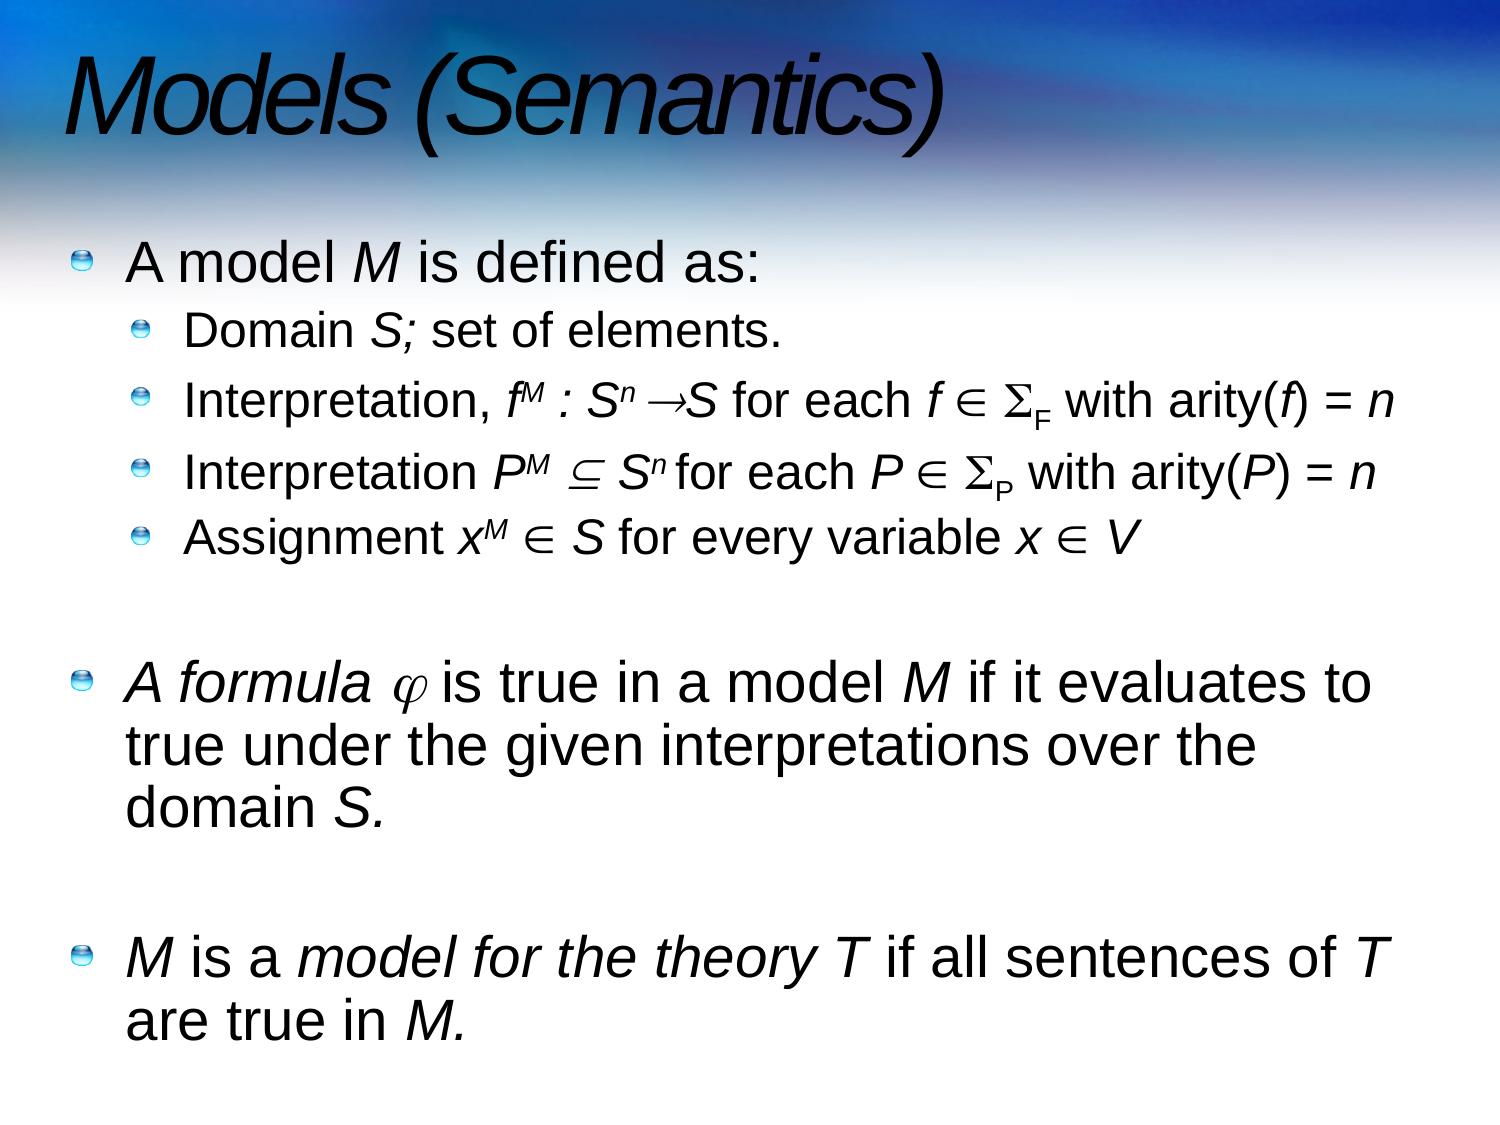

# Models (Semantics)
A model M is defined as:
Domain S; set of elements.
Interpretation, fM : Sn →S for each f ∈ ΣF with arity(f) = n
Interpretation PM ⊆ Sn for each P ∈ ΣP with arity(P) = n
Assignment xM ∈ S for every variable x ∈ V

A formula ϕ is true in a model M if it evaluates to true under the given interpretations over the domain S.

M is a model for the theory T if all sentences of T are true in M.